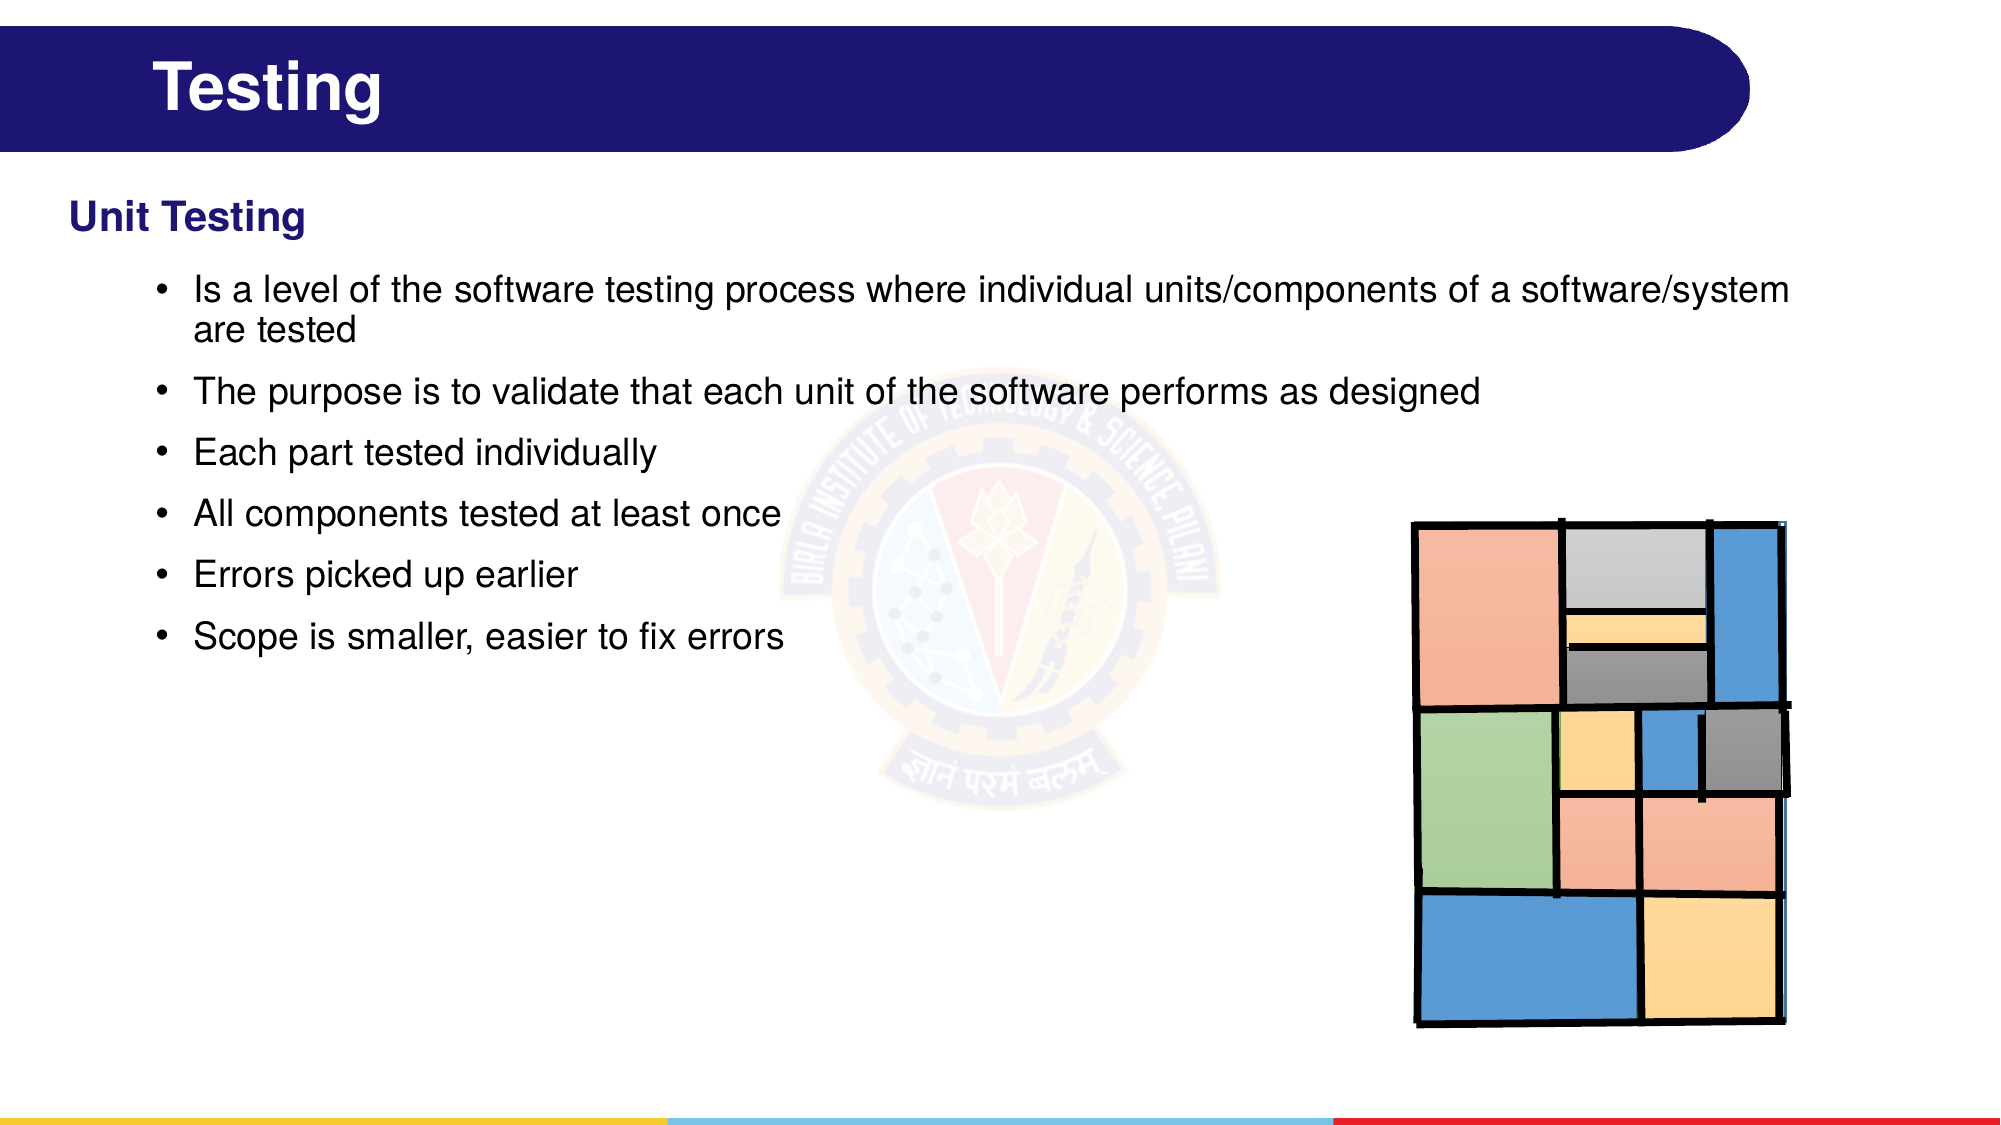

# Testing
Unit Testing
Is a level of the software testing process where individual units/components of a software/system are tested
The purpose is to validate that each unit of the software performs as designed
Each part tested individually
All components tested at least once
Errors picked up earlier
Scope is smaller, easier to fix errors